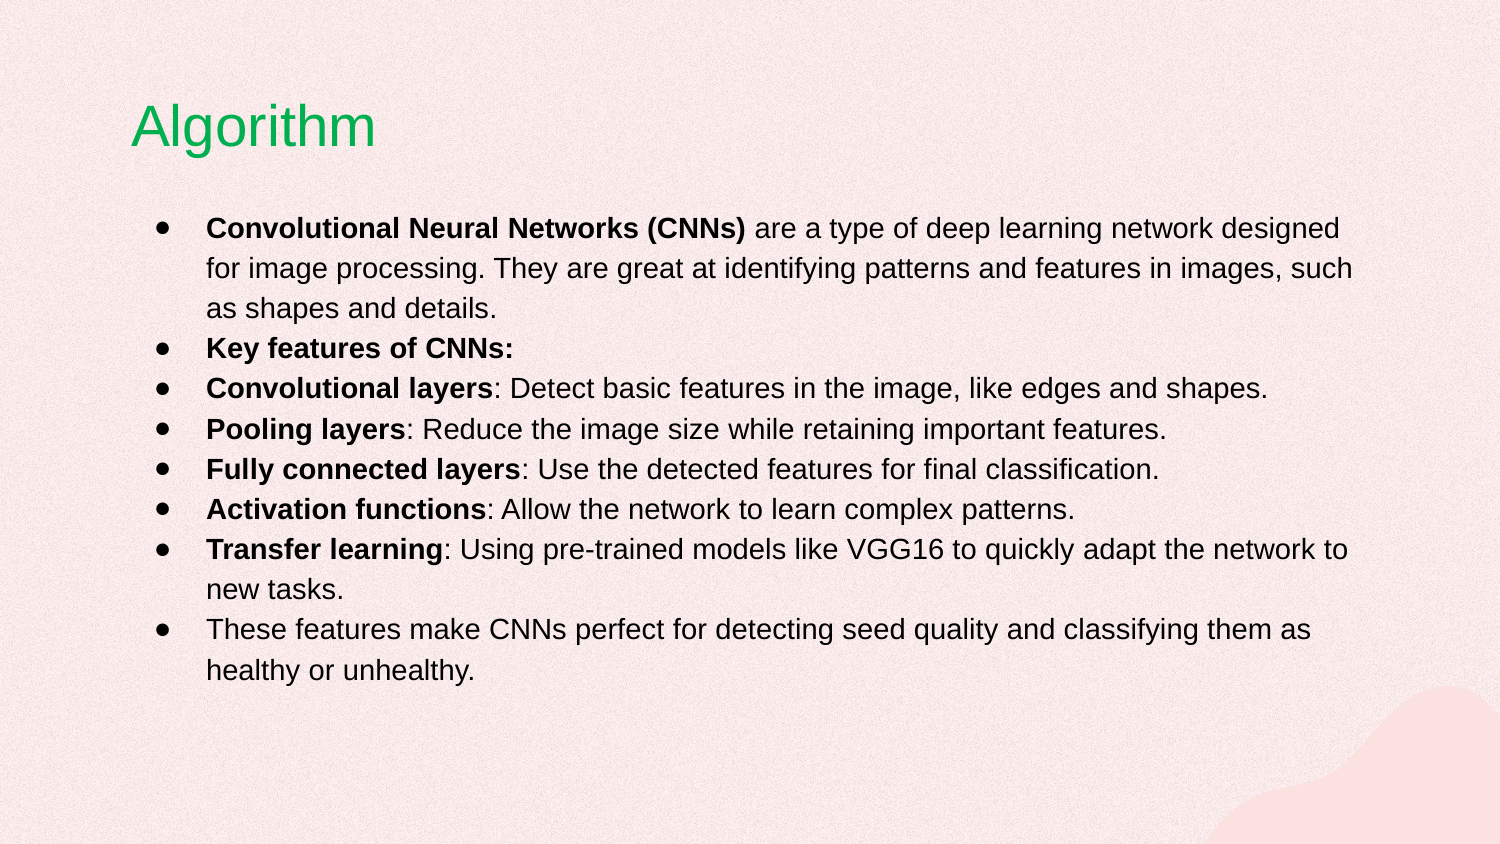

# Algorithm
Convolutional Neural Networks (CNNs) are a type of deep learning network designed for image processing. They are great at identifying patterns and features in images, such as shapes and details.
Key features of CNNs:
Convolutional layers: Detect basic features in the image, like edges and shapes.
Pooling layers: Reduce the image size while retaining important features.
Fully connected layers: Use the detected features for final classification.
Activation functions: Allow the network to learn complex patterns.
Transfer learning: Using pre-trained models like VGG16 to quickly adapt the network to new tasks.
These features make CNNs perfect for detecting seed quality and classifying them as healthy or unhealthy.